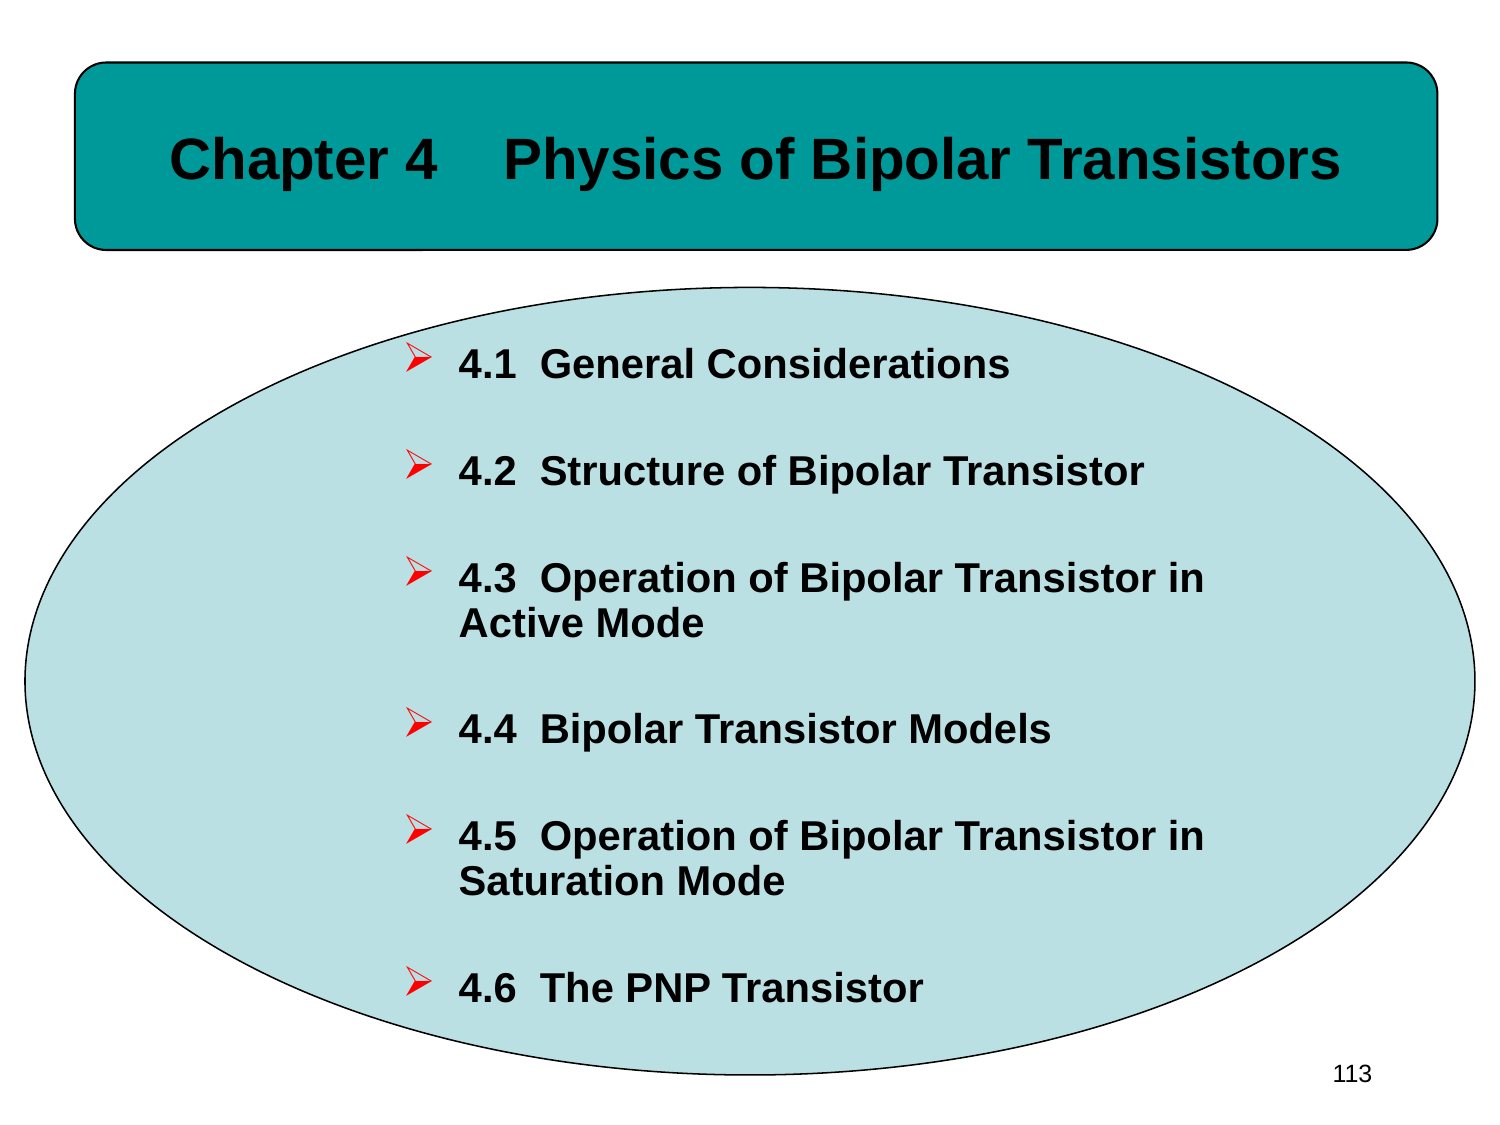

# Chapter 4    Physics of Bipolar Transistors
4.1  General Considerations

4.2  Structure of Bipolar Transistor

4.3  Operation of Bipolar Transistor in Active Mode

4.4  Bipolar Transistor Models

4.5  Operation of Bipolar Transistor in Saturation Mode

4.6  The PNP Transistor
113